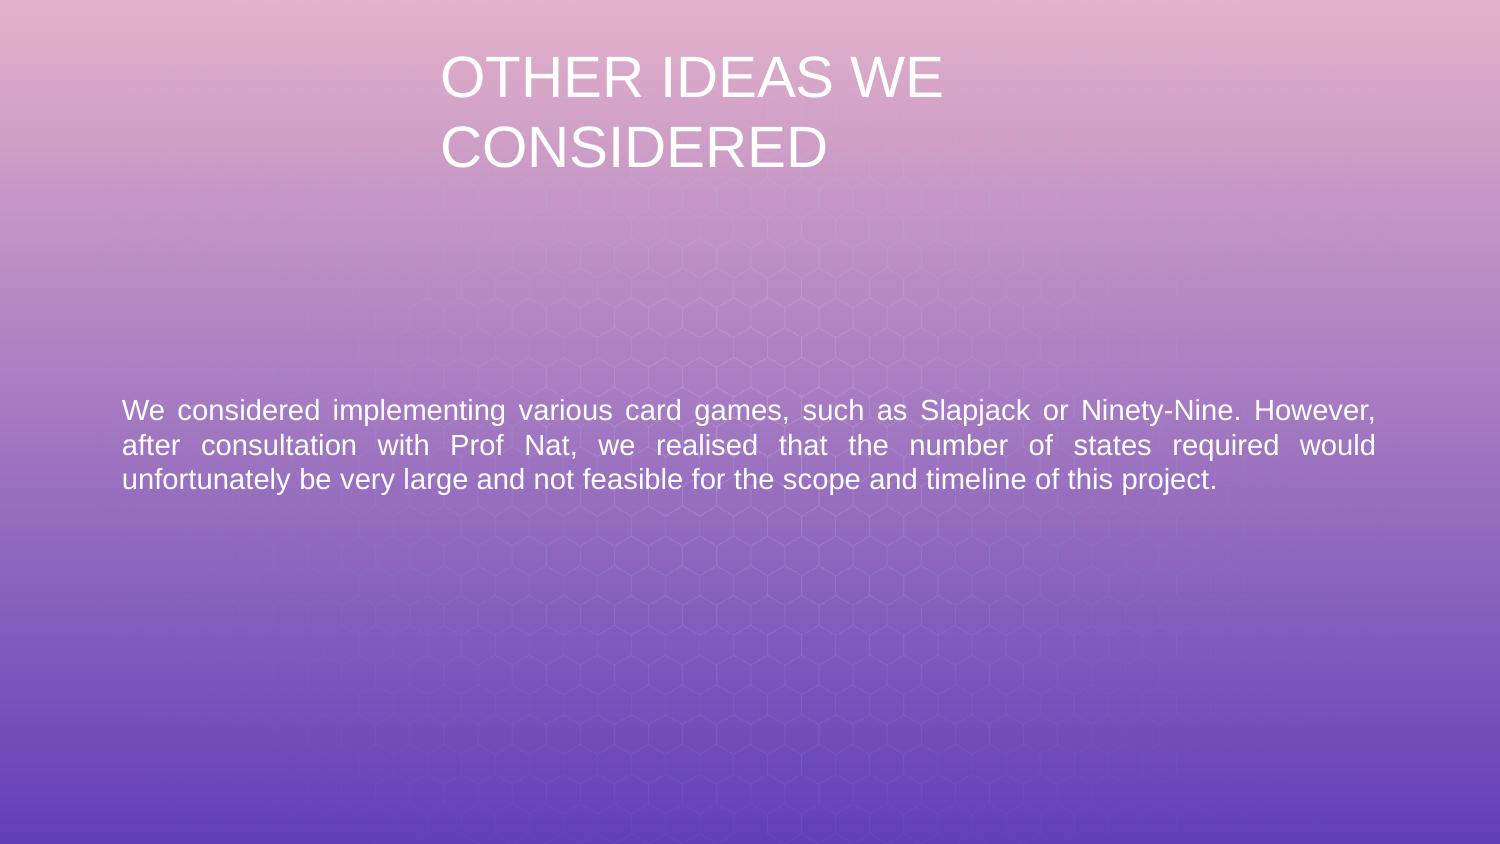

OTHER IDEAS WE CONSIDERED
We considered implementing various card games, such as Slapjack or Ninety-Nine. However, after consultation with Prof Nat, we realised that the number of states required would unfortunately be very large and not feasible for the scope and timeline of this project.